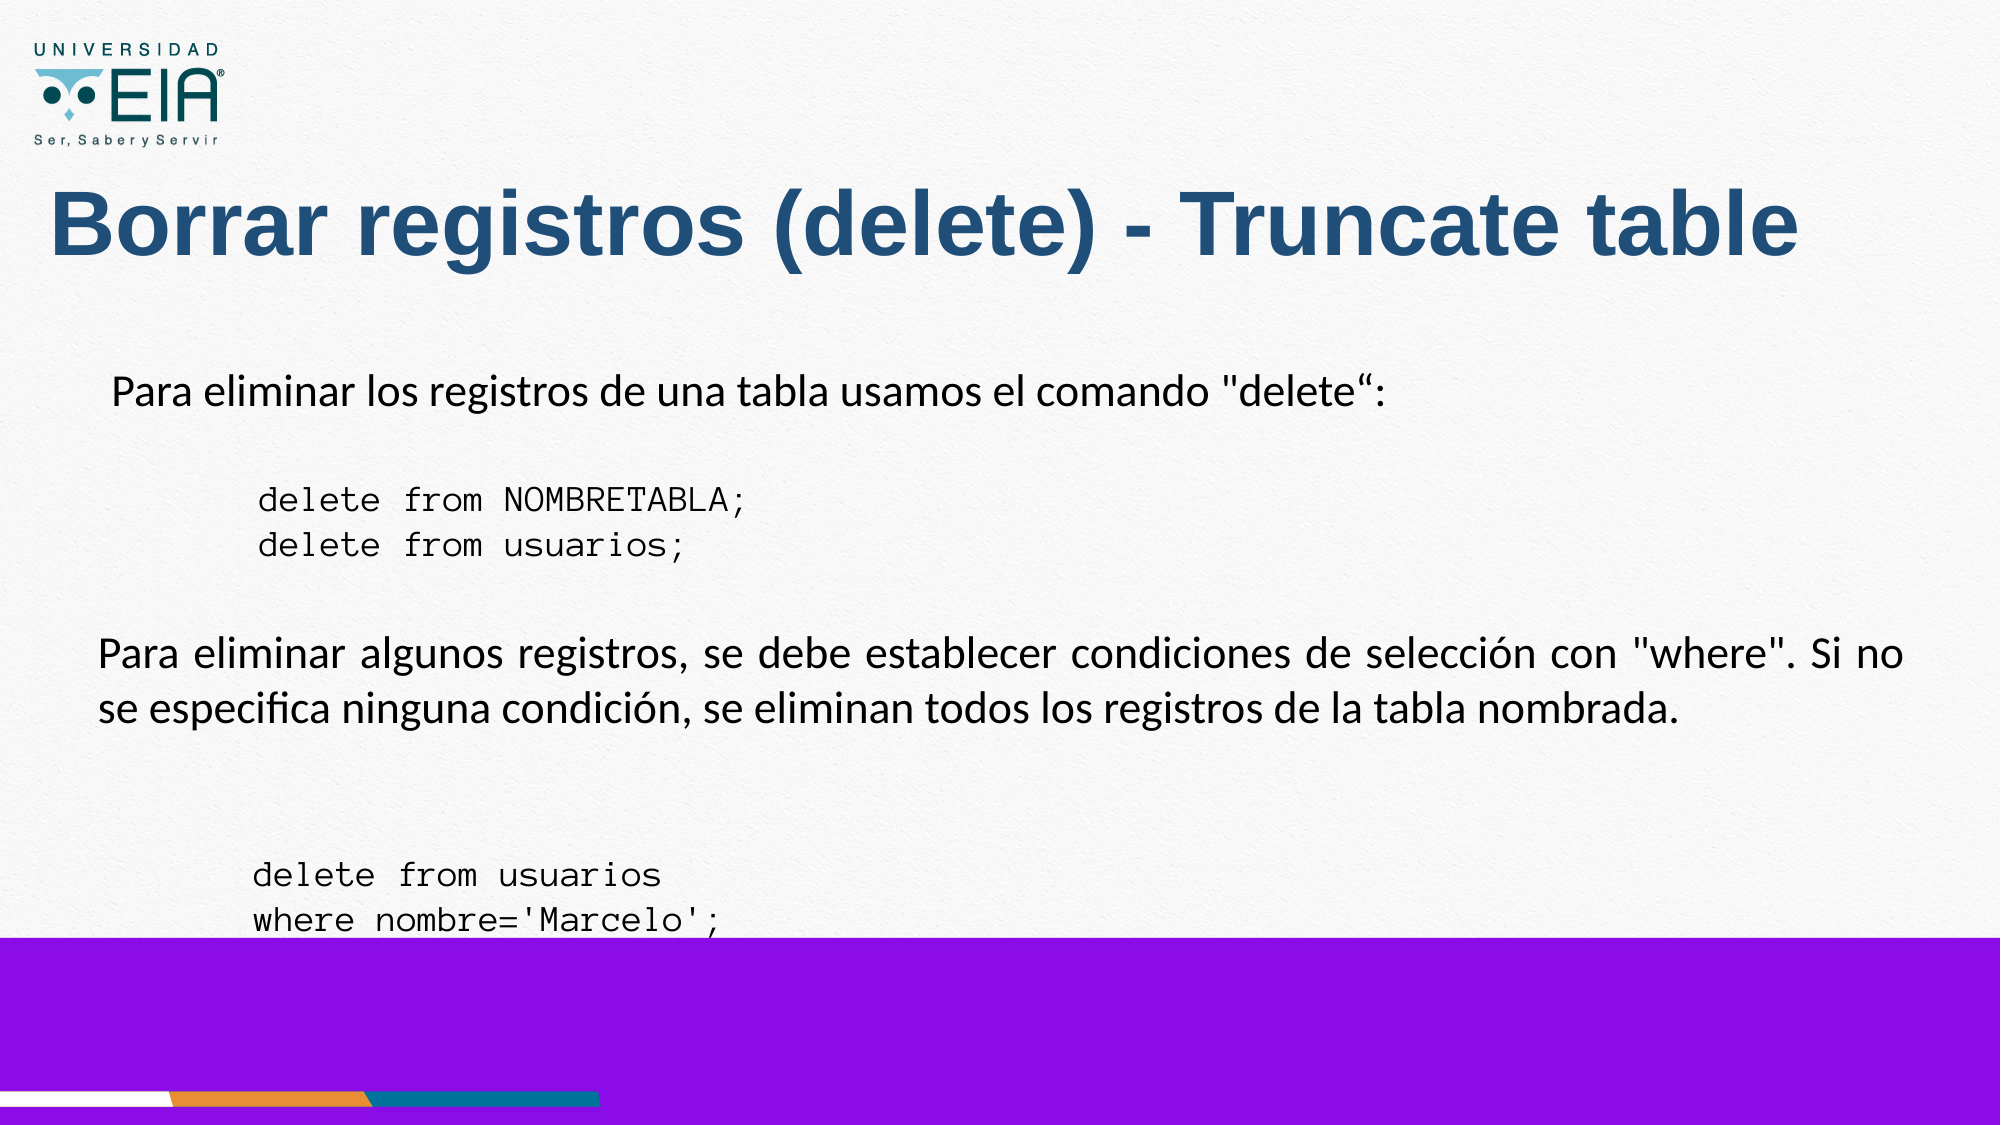

# Borrar registros (delete) - Truncate table
Para eliminar los registros de una tabla usamos el comando "delete“:
delete from NOMBRETABLA;
delete from usuarios;
Para eliminar algunos registros, se debe establecer condiciones de selección con "where". Si no se especifica ninguna condición, se eliminan todos los registros de la tabla nombrada.
 delete from usuarios
 where nombre='Marcelo';